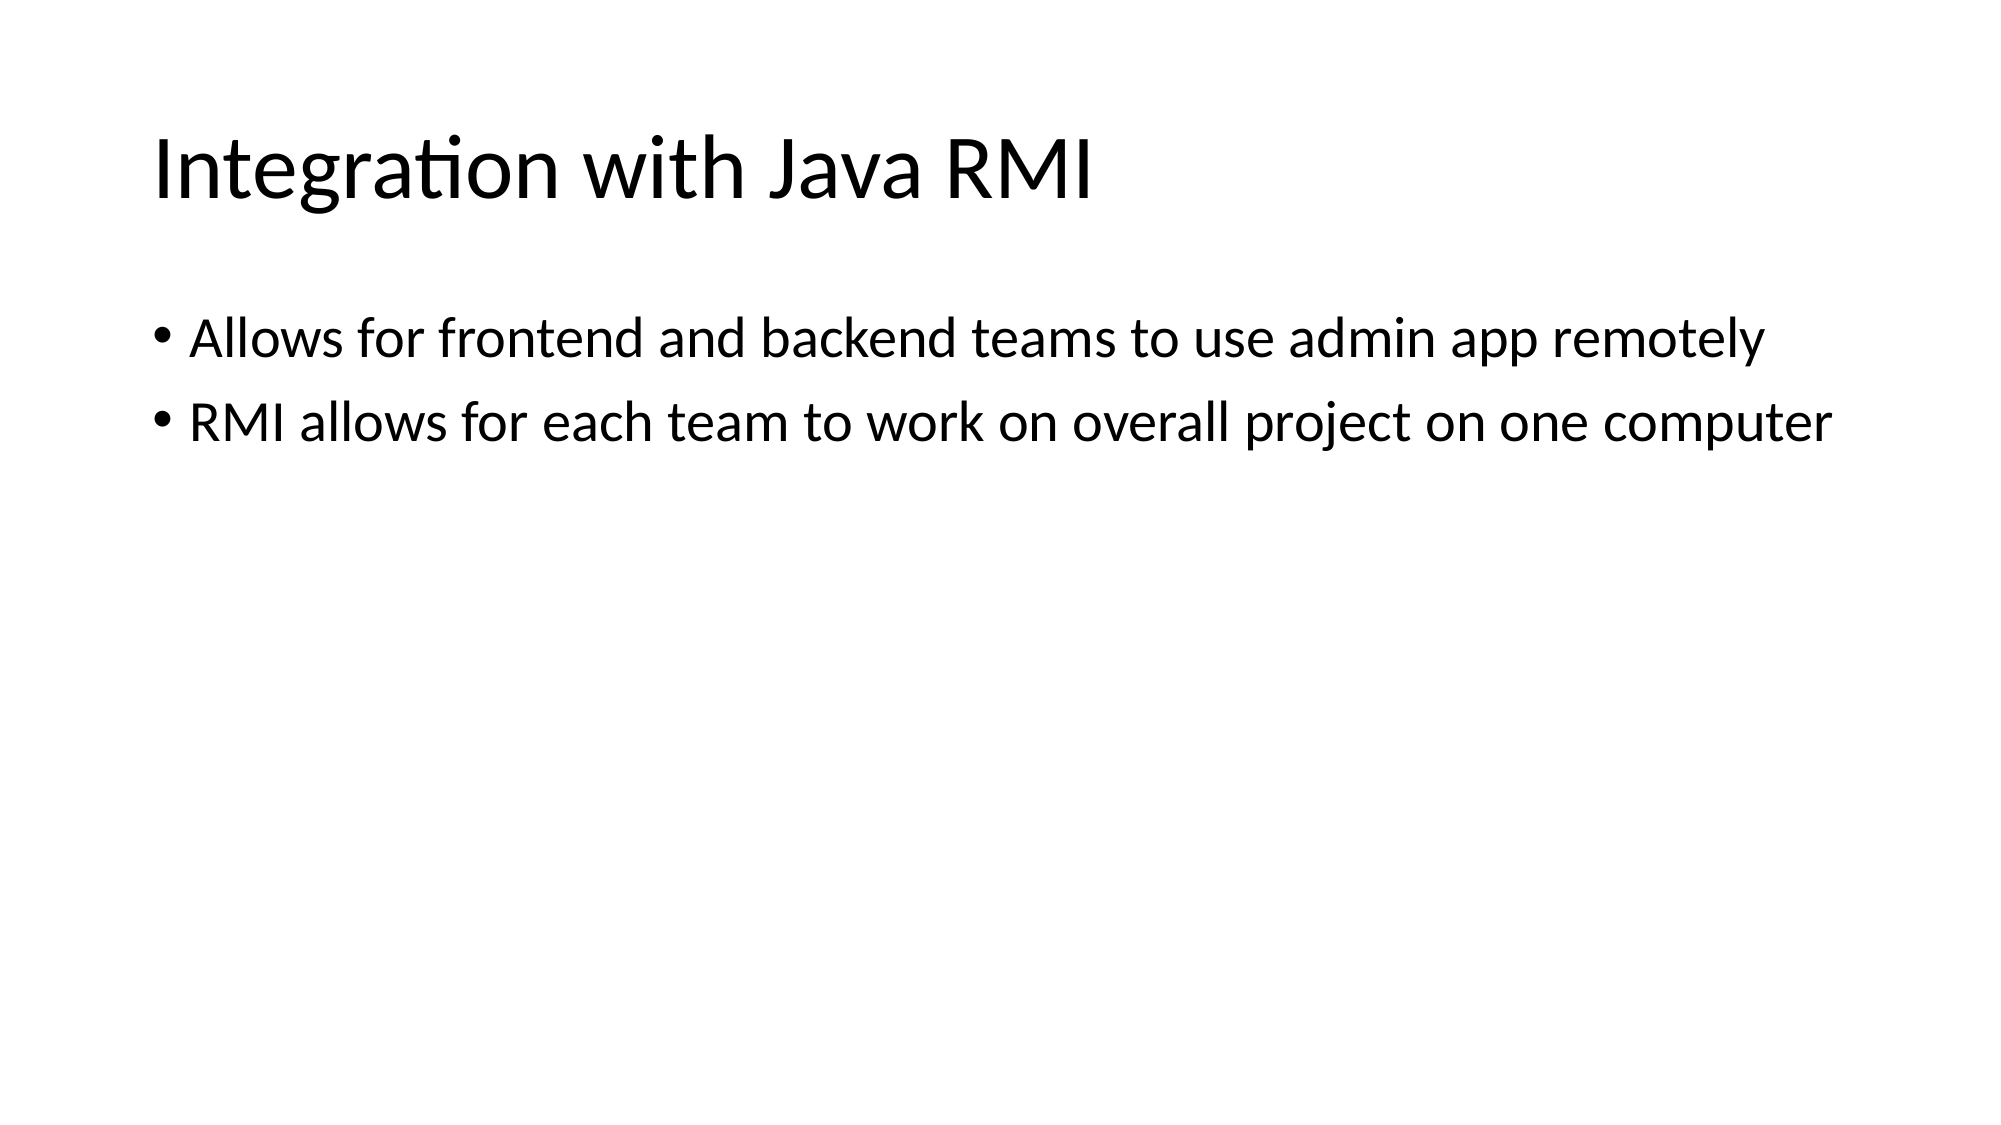

# Integration with Java RMI
Allows for frontend and backend teams to use admin app remotely
RMI allows for each team to work on overall project on one computer